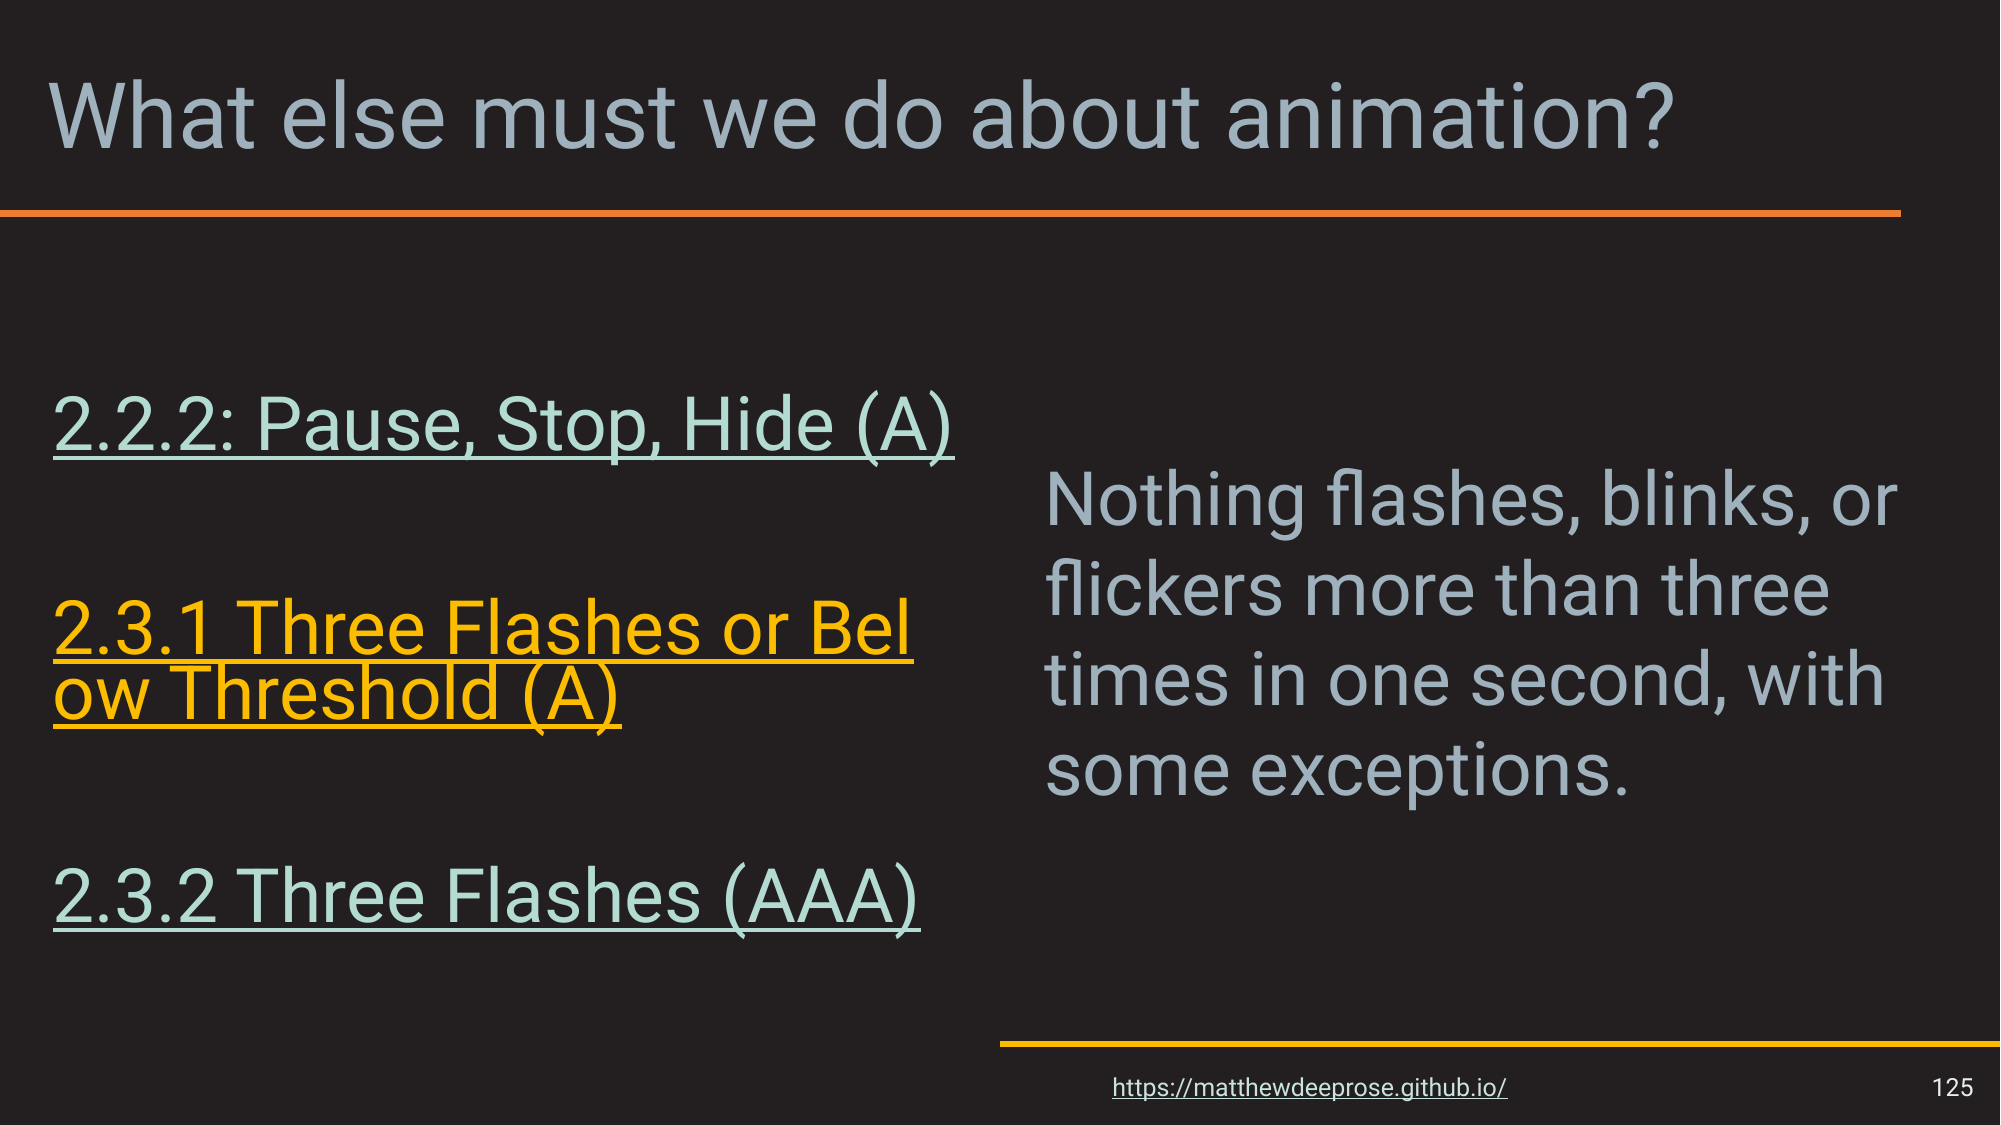

# What else must we do about animation? 2
2.2.2: Pause, Stop, Hide (A)

2.3.1 Three Flashes or Below Threshold (A)

2.3.2 Three Flashes (AAA)
Nothing flashes, blinks, or flickers more than three times in one second, with some exceptions.
125
https://matthewdeeprose.github.io/